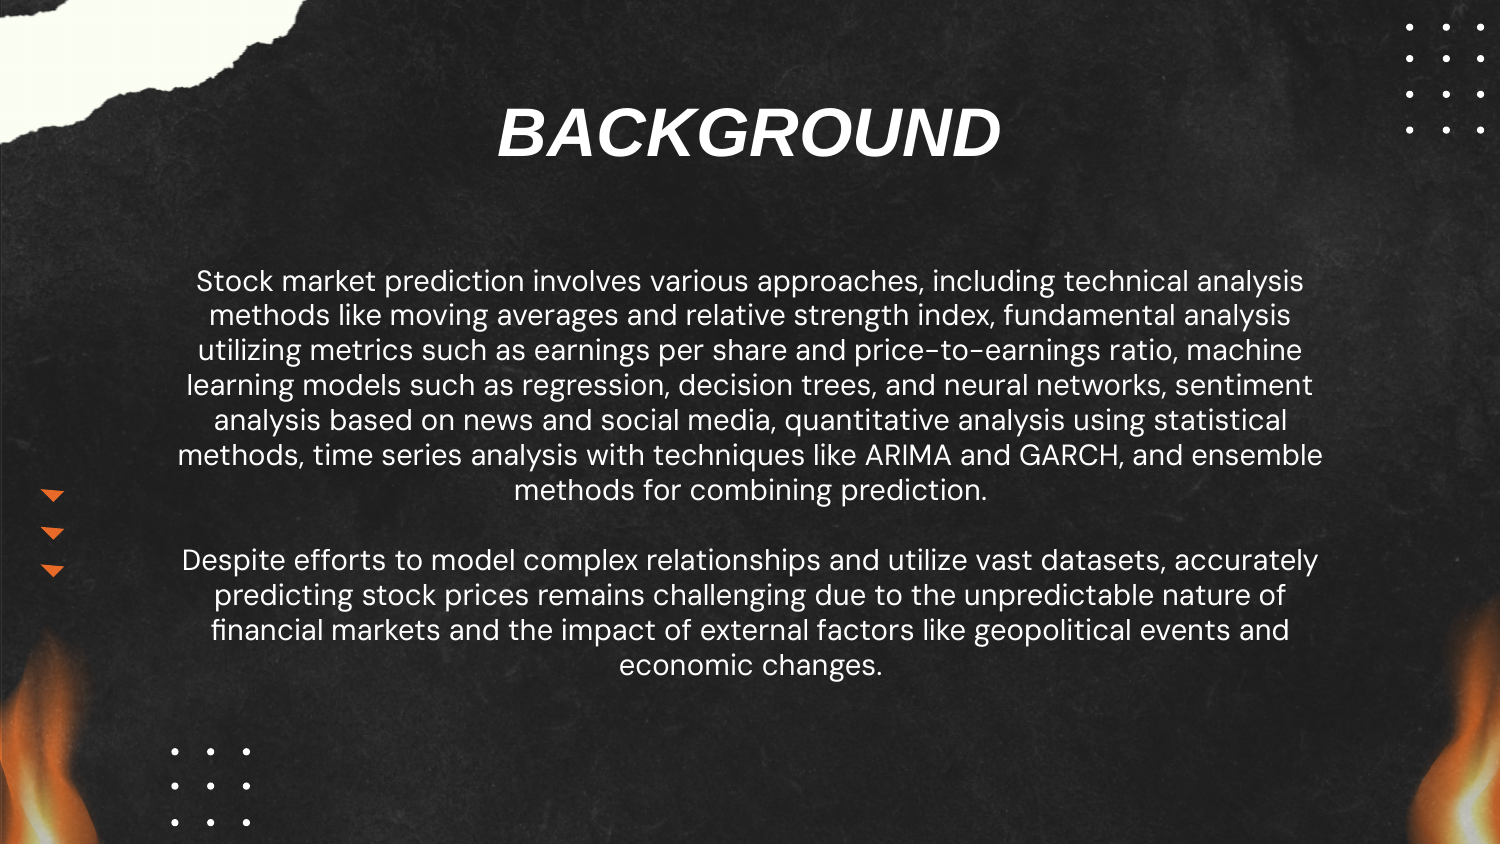

# BACKGROUND
Stock market prediction involves various approaches, including technical analysis methods like moving averages and relative strength index, fundamental analysis utilizing metrics such as earnings per share and price-to-earnings ratio, machine learning models such as regression, decision trees, and neural networks, sentiment analysis based on news and social media, quantitative analysis using statistical methods, time series analysis with techniques like ARIMA and GARCH, and ensemble methods for combining prediction.

Despite efforts to model complex relationships and utilize vast datasets, accurately predicting stock prices remains challenging due to the unpredictable nature of financial markets and the impact of external factors like geopolitical events and economic changes.